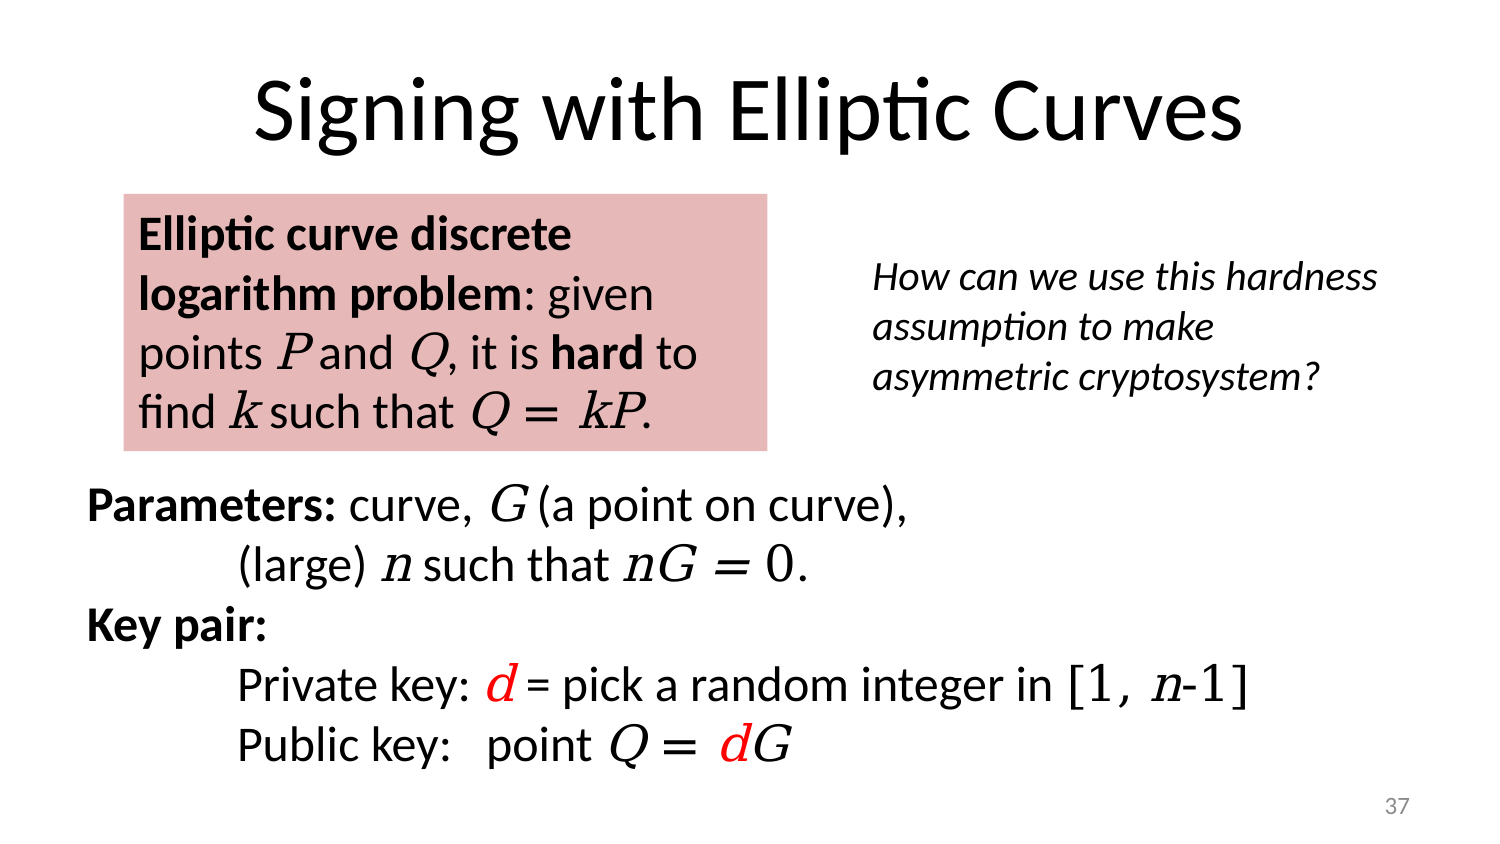

# Signing with Elliptic Curves
Elliptic curve discrete logarithm problem: given points P and Q, it is hard to find k such that Q = kP.
How can we use this hardness assumption to make asymmetric cryptosystem?
Parameters: curve, G (a point on curve),
	(large) n such that nG = 0.
Key pair:
	Private key: d = pick a random integer in [1, n-1]
	Public key:   point Q = dG
37